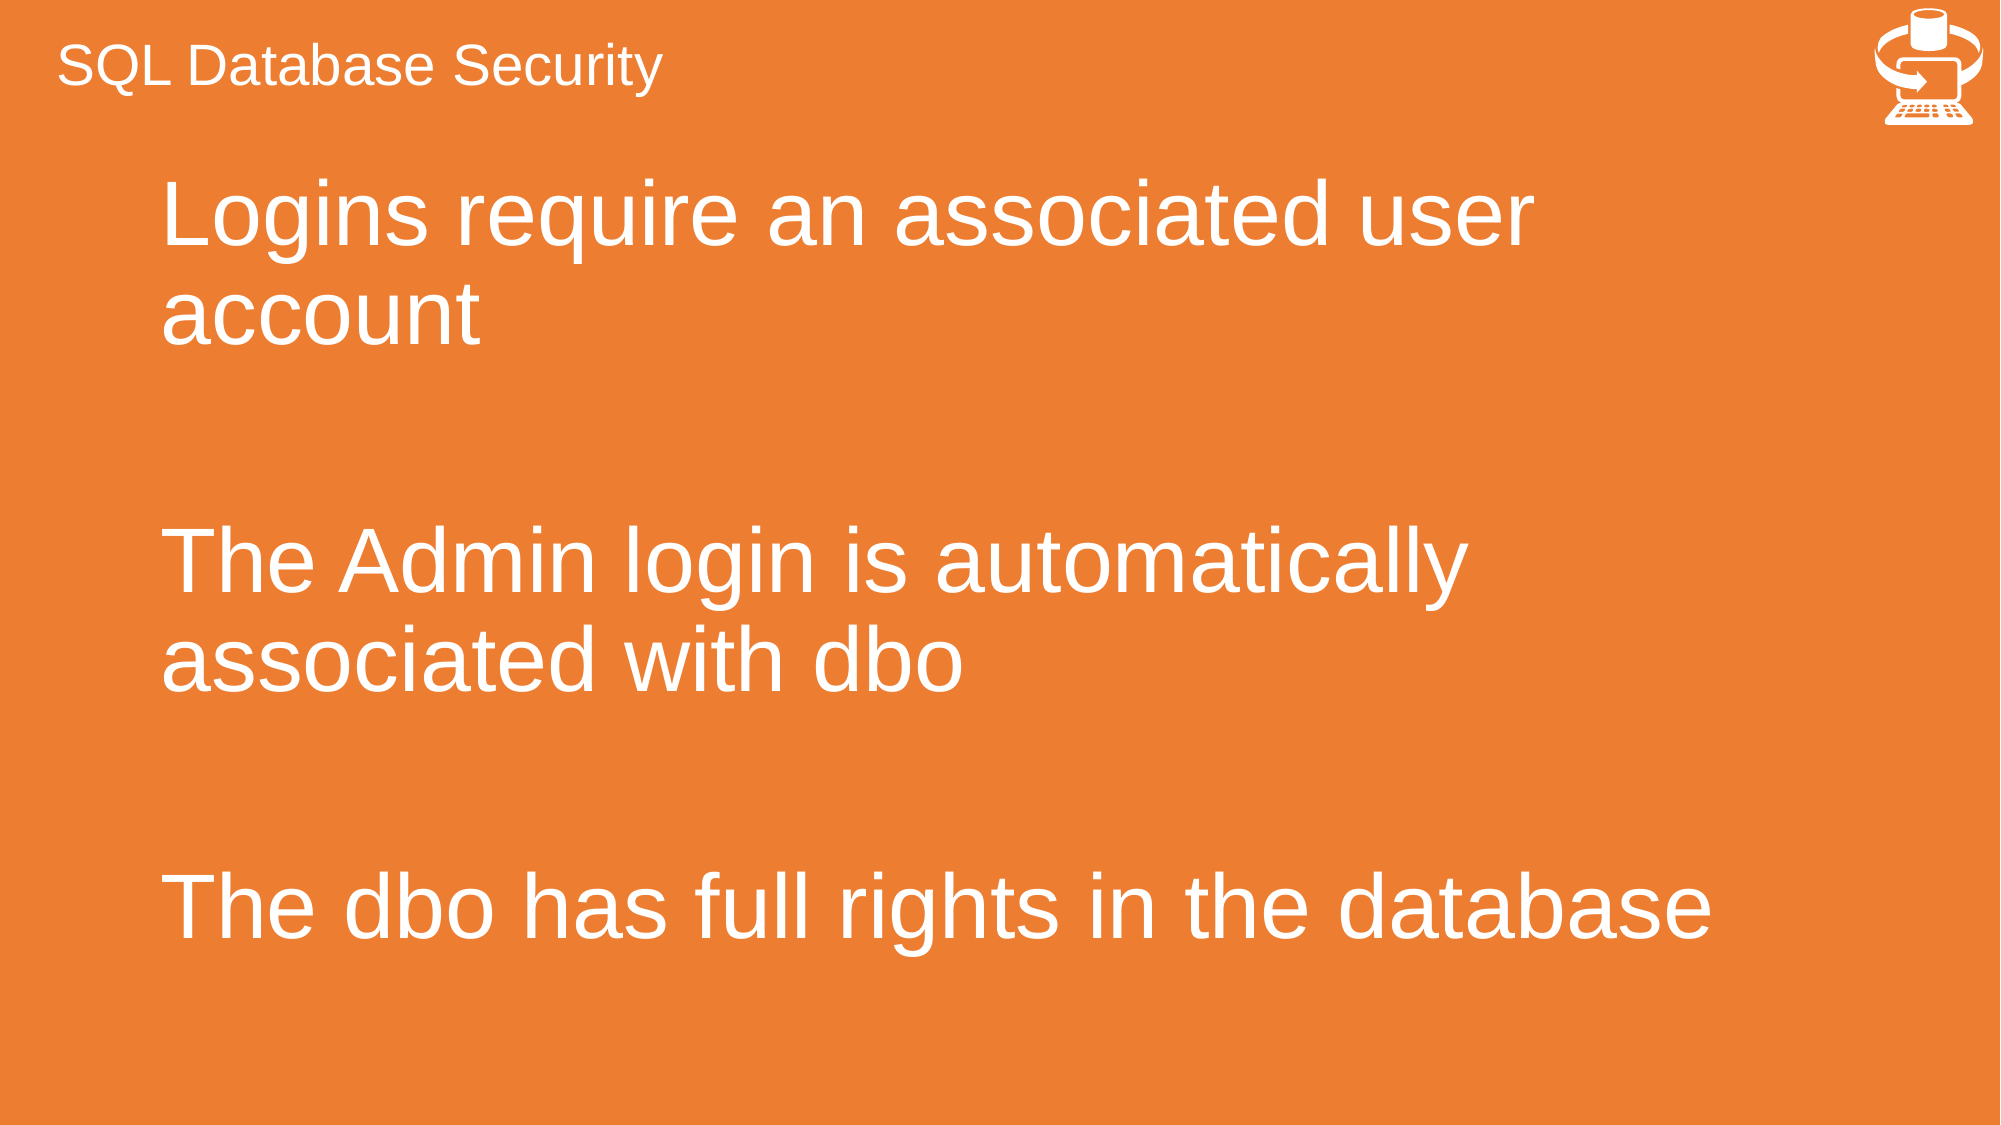

SQL Database Security
Logins require an associated user account

The Admin login is automatically associated with dbo

The dbo has full rights in the database